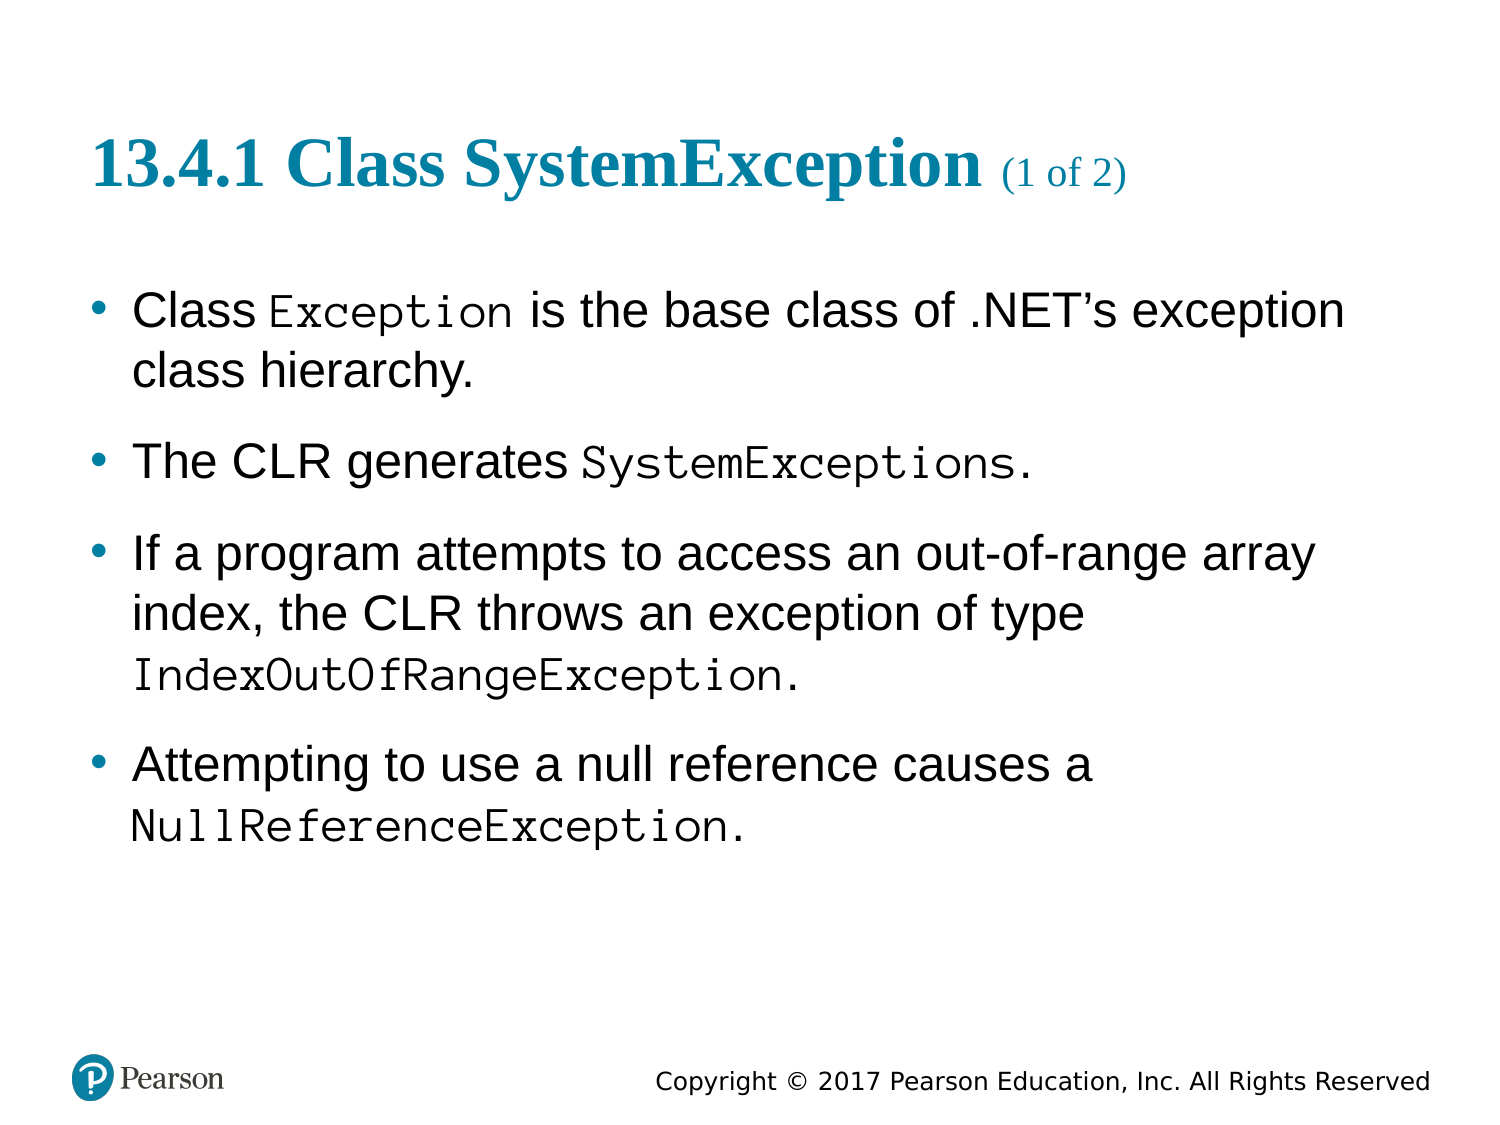

# 13.4.1 Class SystemException (1 of 2)
Class Exception is the base class of .NET’s exception class hierarchy.
The C L R generates SystemExceptions.
If a program attempts to access an out-of-range array index, the C L R throws an exception of type IndexOutOfRangeException.
Attempting to use a null reference causes a NullReferenceException.